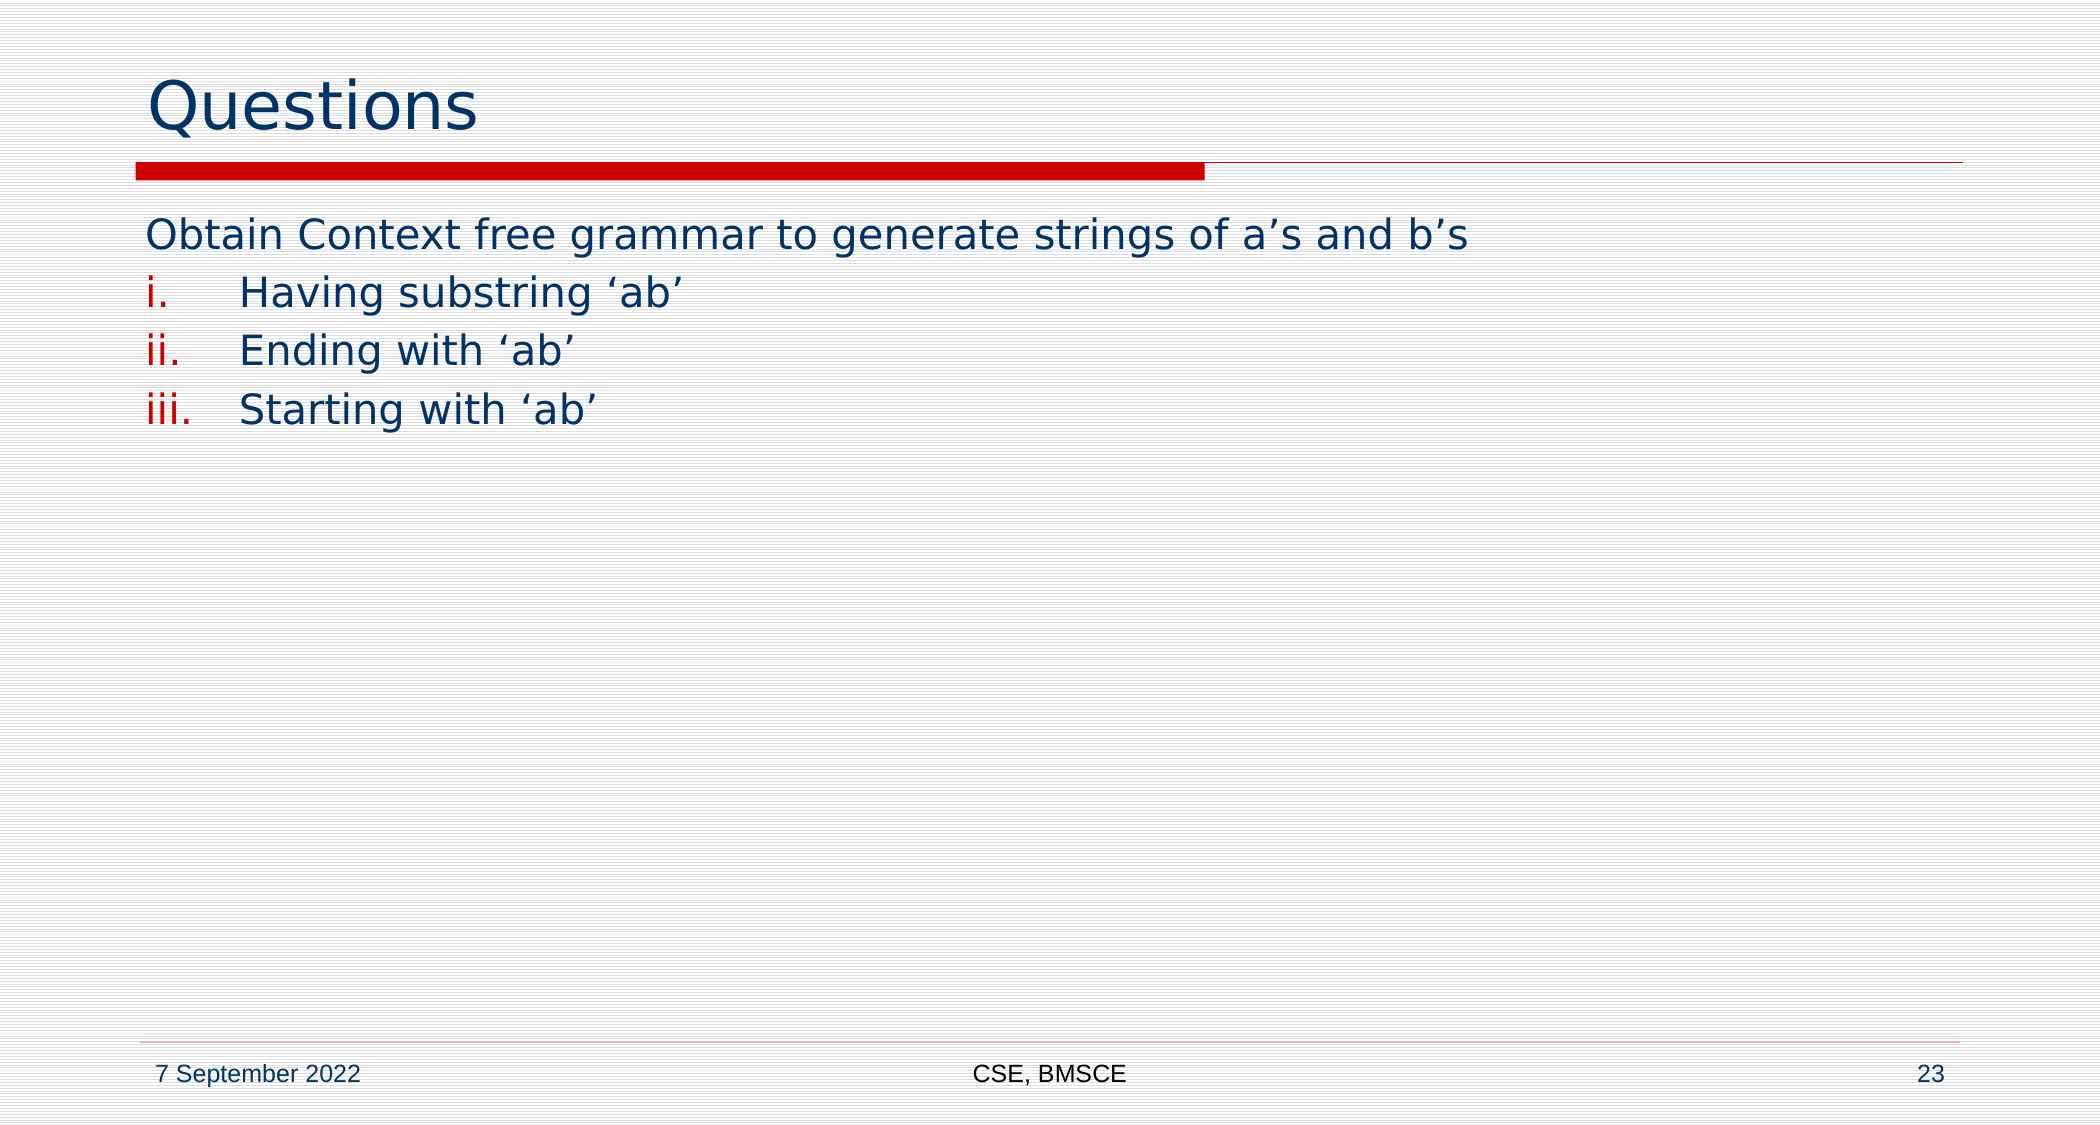

# Questions
Obtain Context free grammar to generate strings of a’s and b’s
Having substring ‘ab’
Ending with ‘ab’
Starting with ‘ab’

CSE, BMSCE
23
7 September 2022